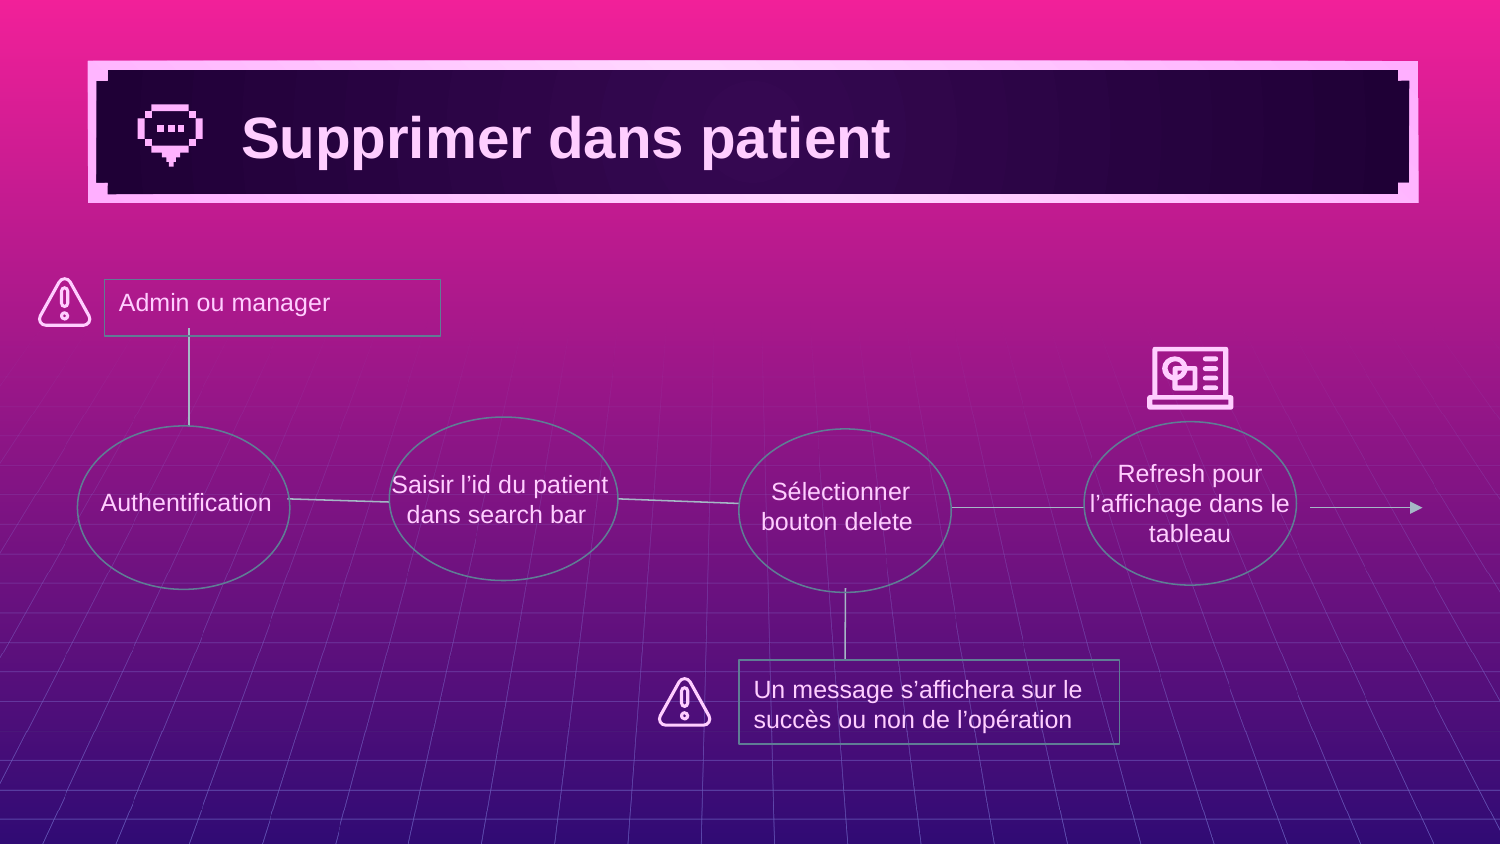

# Supprimer dans patient

Admin ou manager

Refresh pour l’affichage dans le tableau
Saisir l’id du patient dans search bar
Sélectionner bouton delete
Authentification
Un message s’affichera sur le succès ou non de l’opération